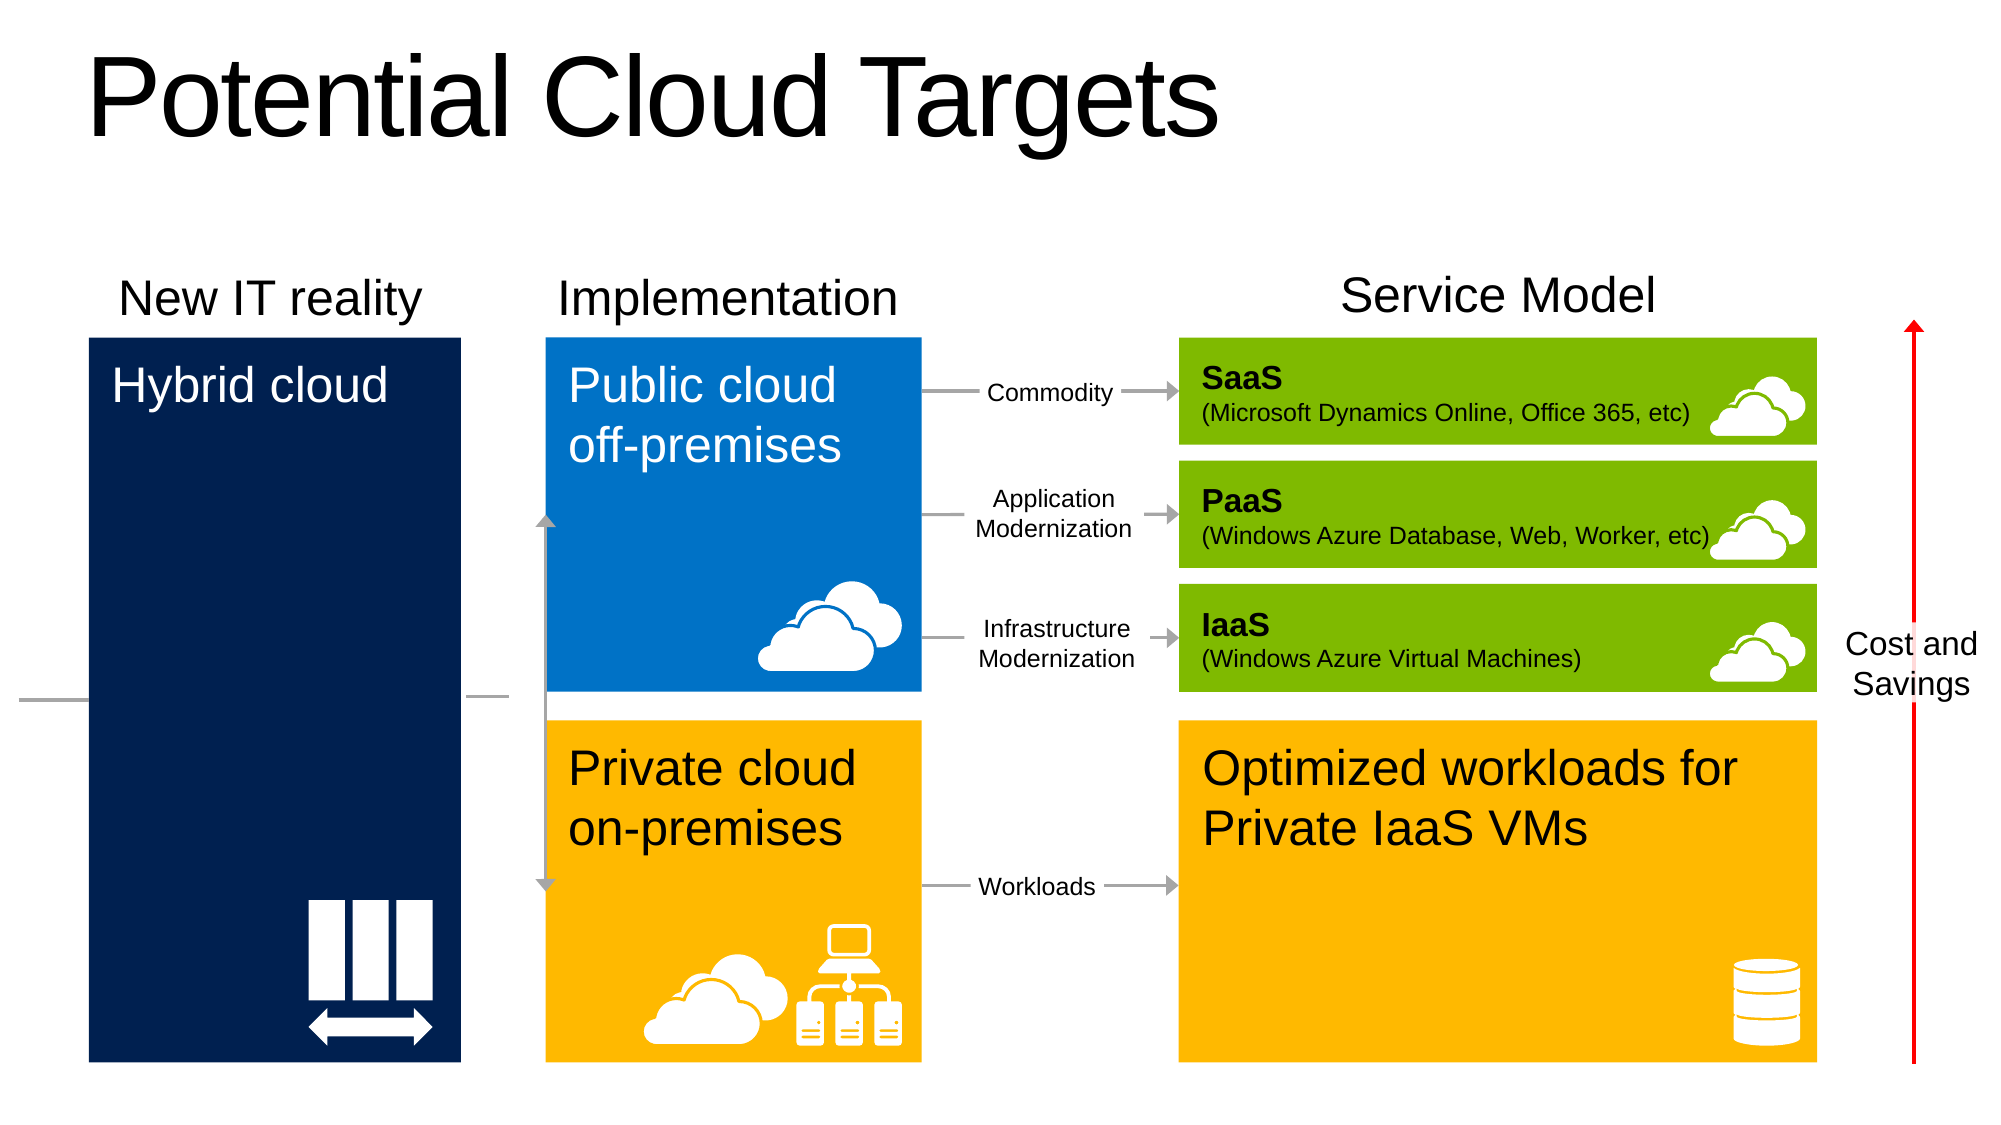

# Potential Cloud Targets
Service Model
New IT reality
Implementation
Hybrid cloud
Public cloud
off-premises
Private cloud
on-premises
SaaS
(Microsoft Dynamics Online, Office 365, etc)
Commodity

PaaS
(Windows Azure Database, Web, Worker, etc)
Application Modernization

IaaS
(Windows Azure Virtual Machines)
Infrastructure Modernization

Cost and Savings
Optimized workloads for
Private IaaS VMs
Workloads